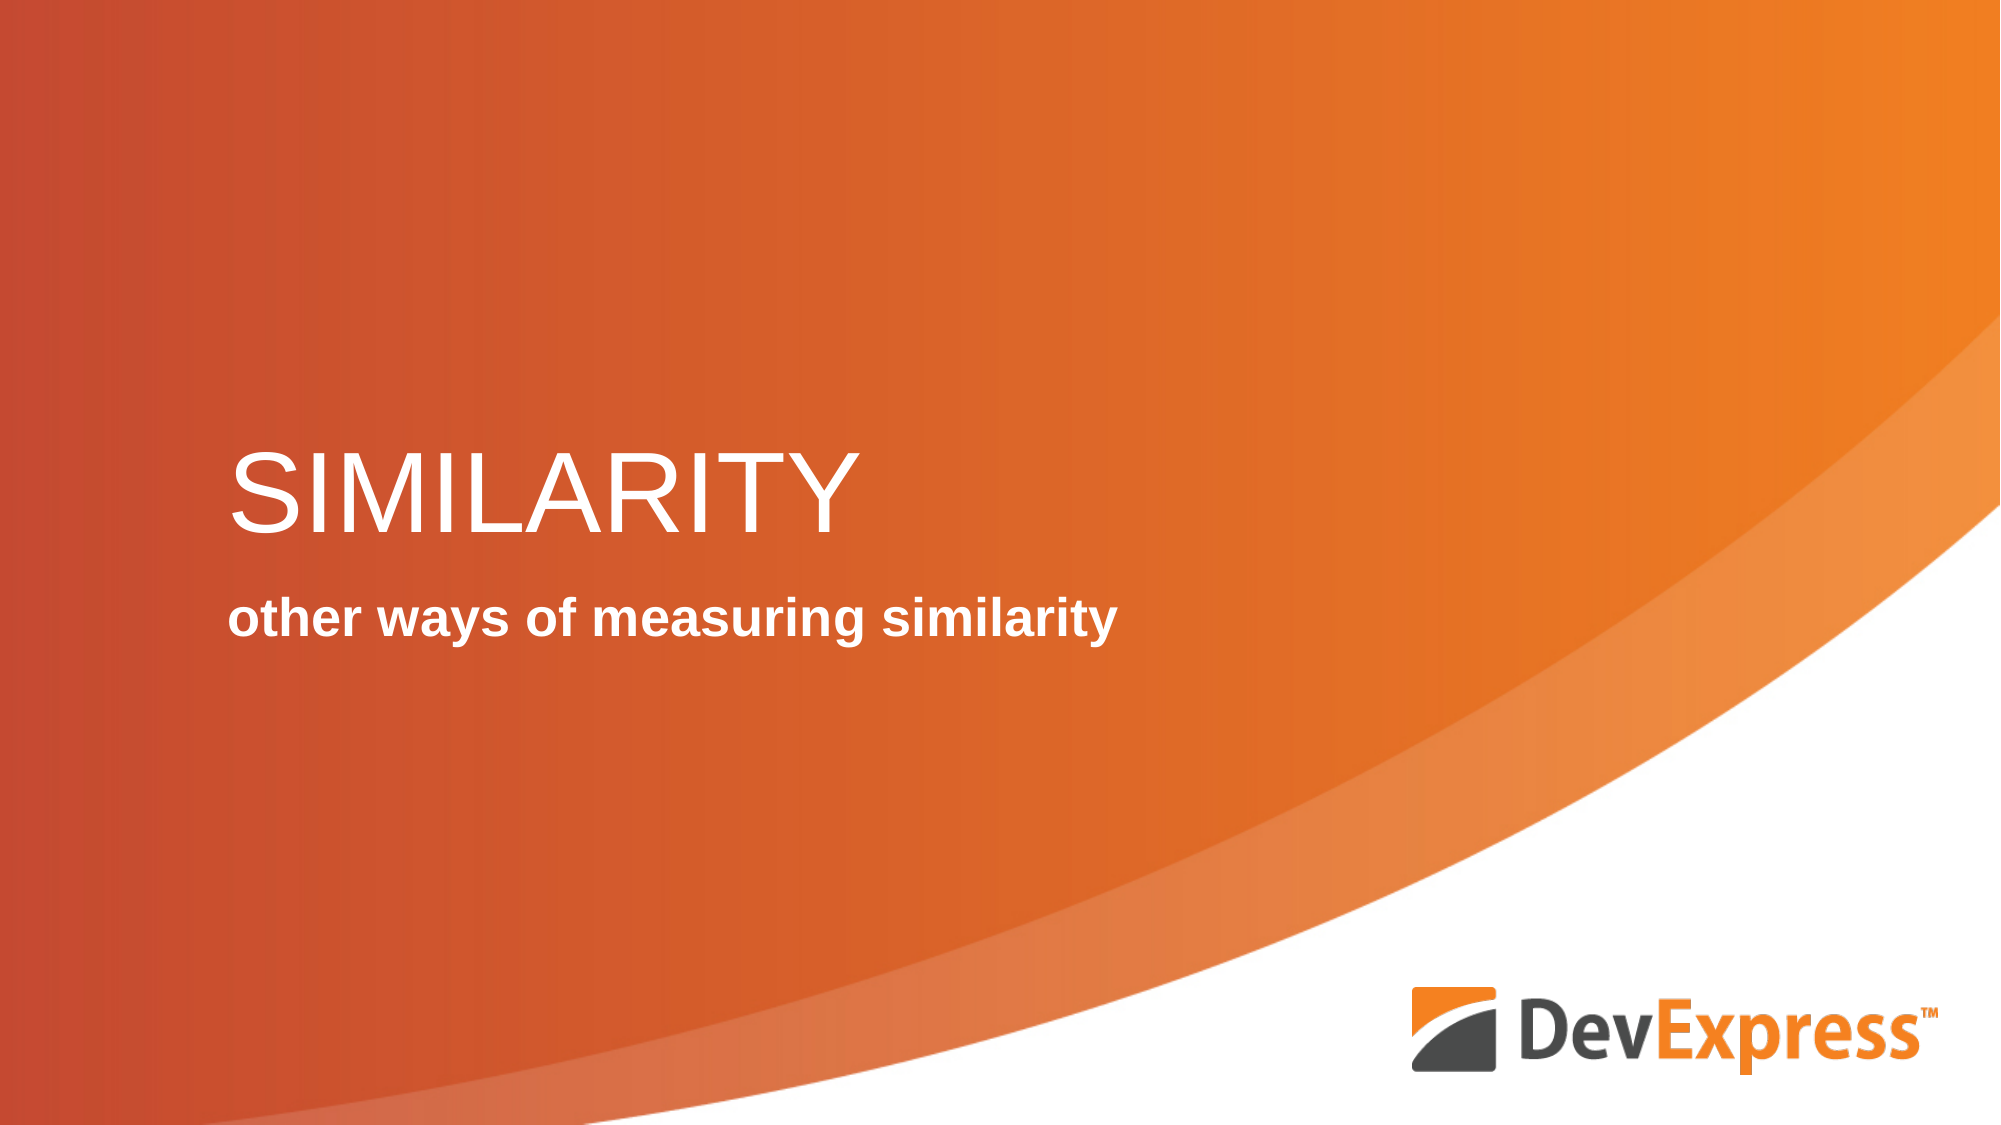

# Similarity
other ways of measuring similarity